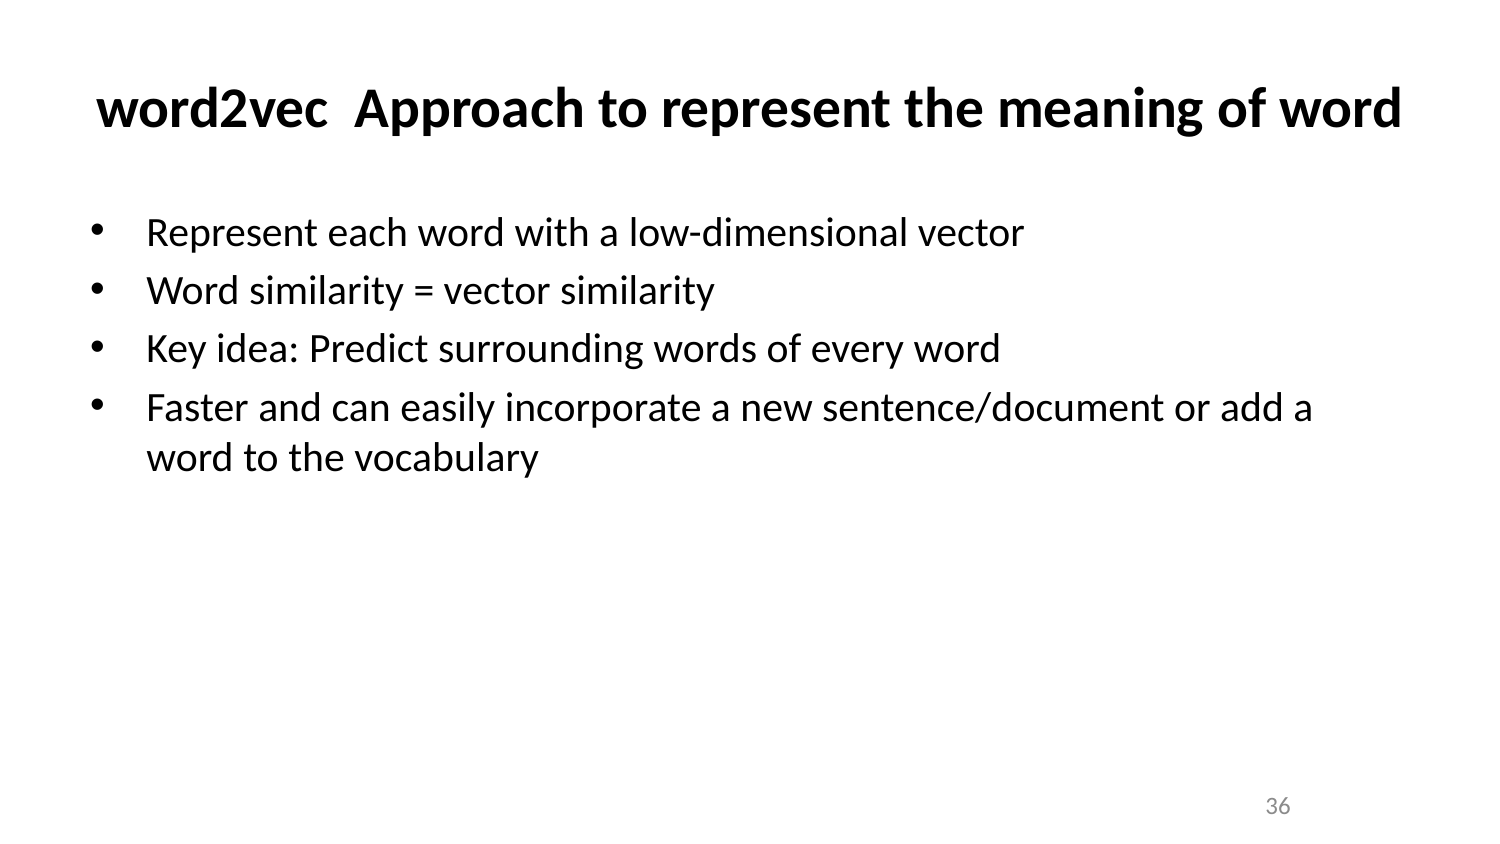

# word2vec  Approach to represent the meaning of word
Represent each word with a low-dimensional vector
Word similarity = vector similarity
Key idea: Predict surrounding words of every word
Faster and can easily incorporate a new sentence/document or add a word to the vocabulary
36